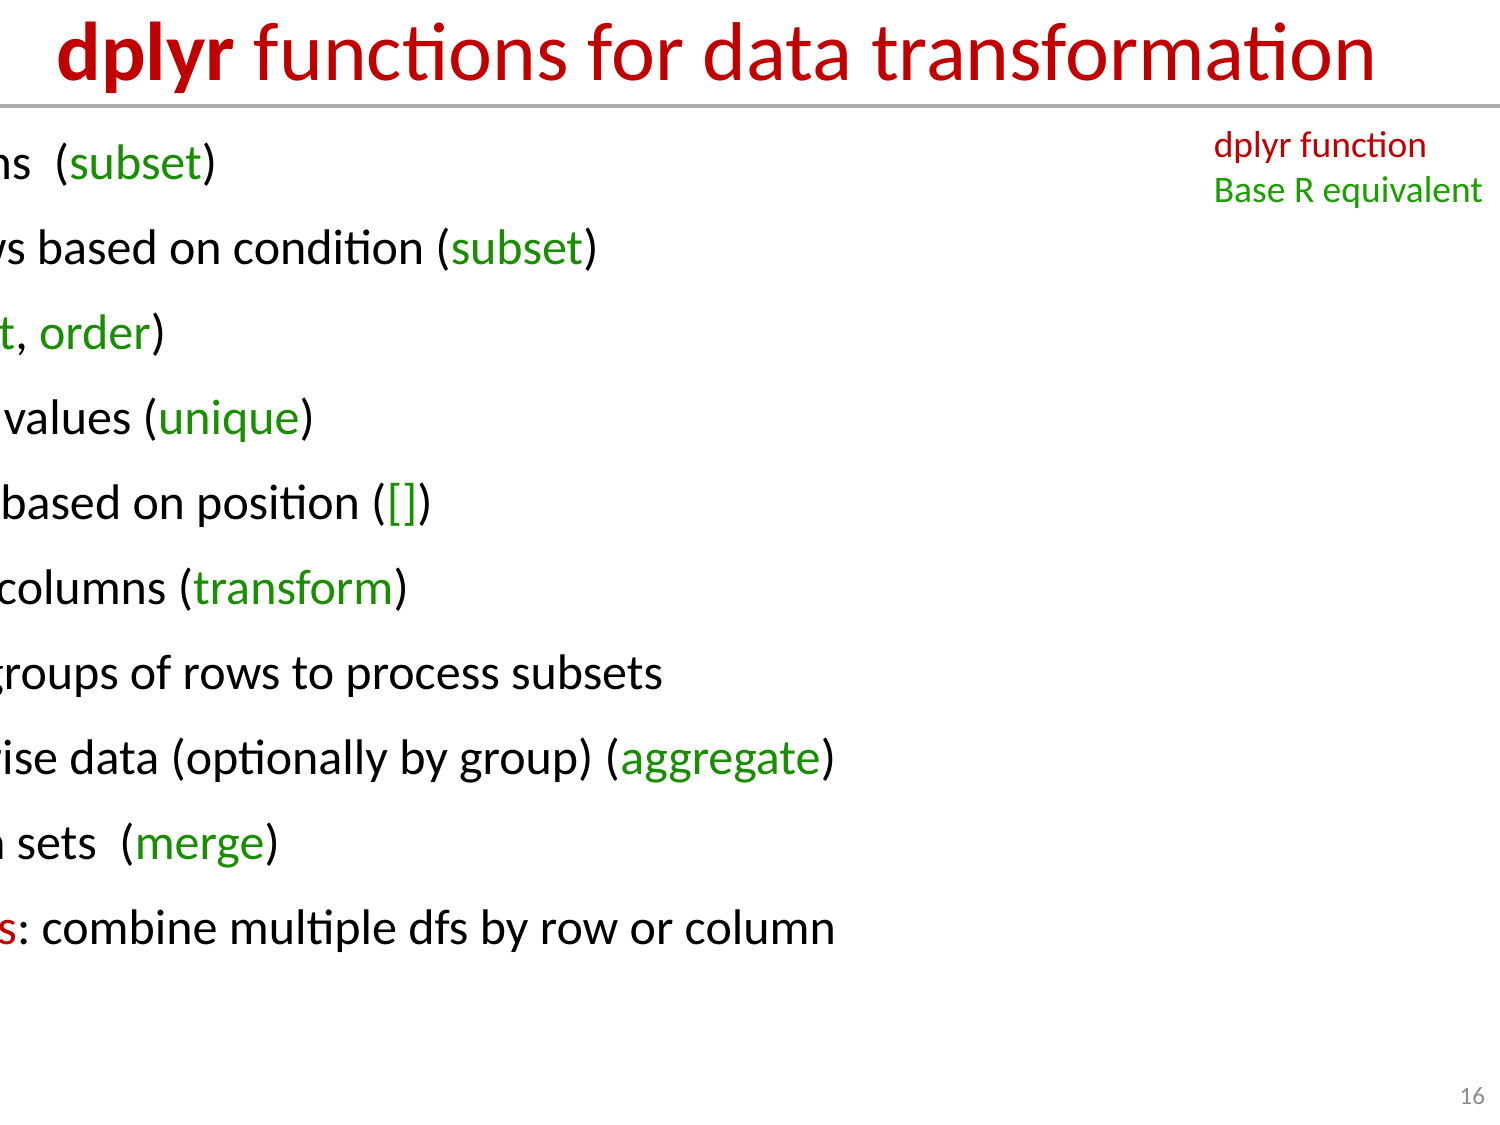

# dplyr functions for data transformation
dplyr function
Base R equivalent
select: select columns  (subset)
filter: subsetting rows based on condition (subset)
arrange: sorting (sort, order)
distinct: find unique values (unique)
slice: selecting rows based on position ([])
mutate: create new columns (transform)
group_by: defining groups of rows to process subsets
summarise: summarise data (optionally by group) (aggregate)
*_join: merging data sets  (merge)
bind_rows, bind_cols: combine multiple dfs by row or column
														(rbind, cbind)
16